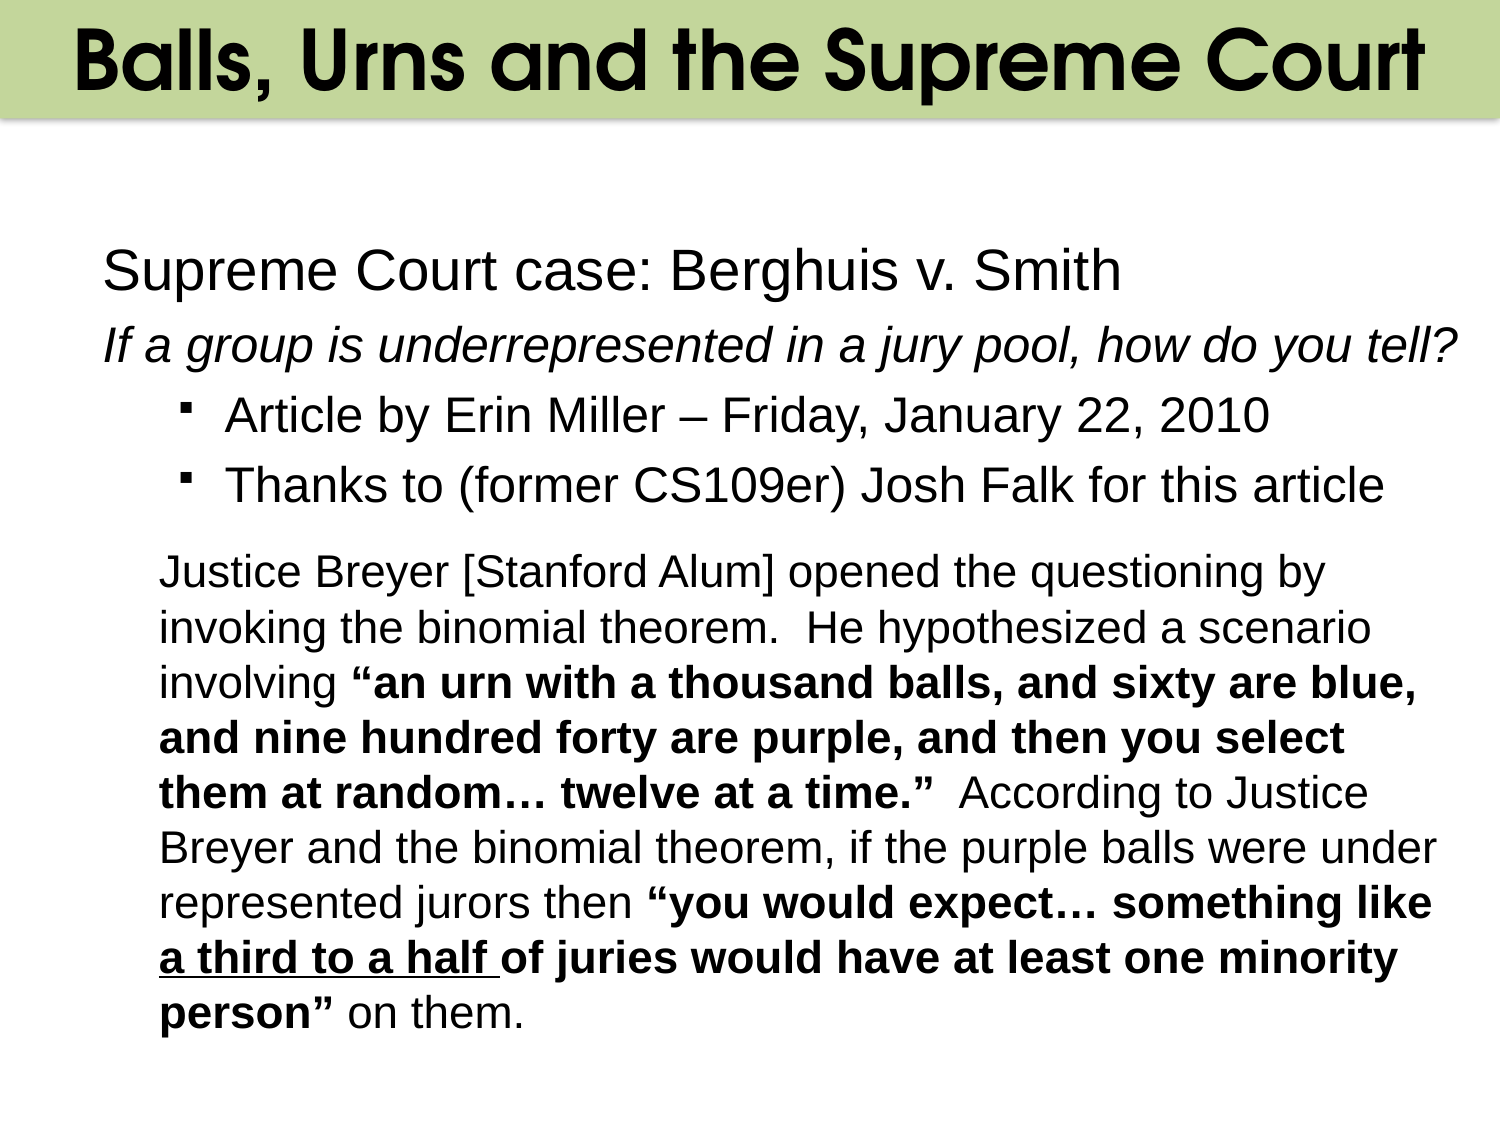

Balls, Urns and the Supreme Court
#
Supreme Court case: Berghuis v. Smith
If a group is underrepresented in a jury pool, how do you tell?
Article by Erin Miller – Friday, January 22, 2010
Thanks to (former CS109er) Josh Falk for this article

	Justice Breyer [Stanford Alum] opened the questioning by invoking the binomial theorem.  He hypothesized a scenario involving “an urn with a thousand balls, and sixty are blue, and nine hundred forty are purple, and then you select them at random… twelve at a time.”  According to Justice Breyer and the binomial theorem, if the purple balls were under represented jurors then “you would expect… something like a third to a half of juries would have at least one minority person” on them.